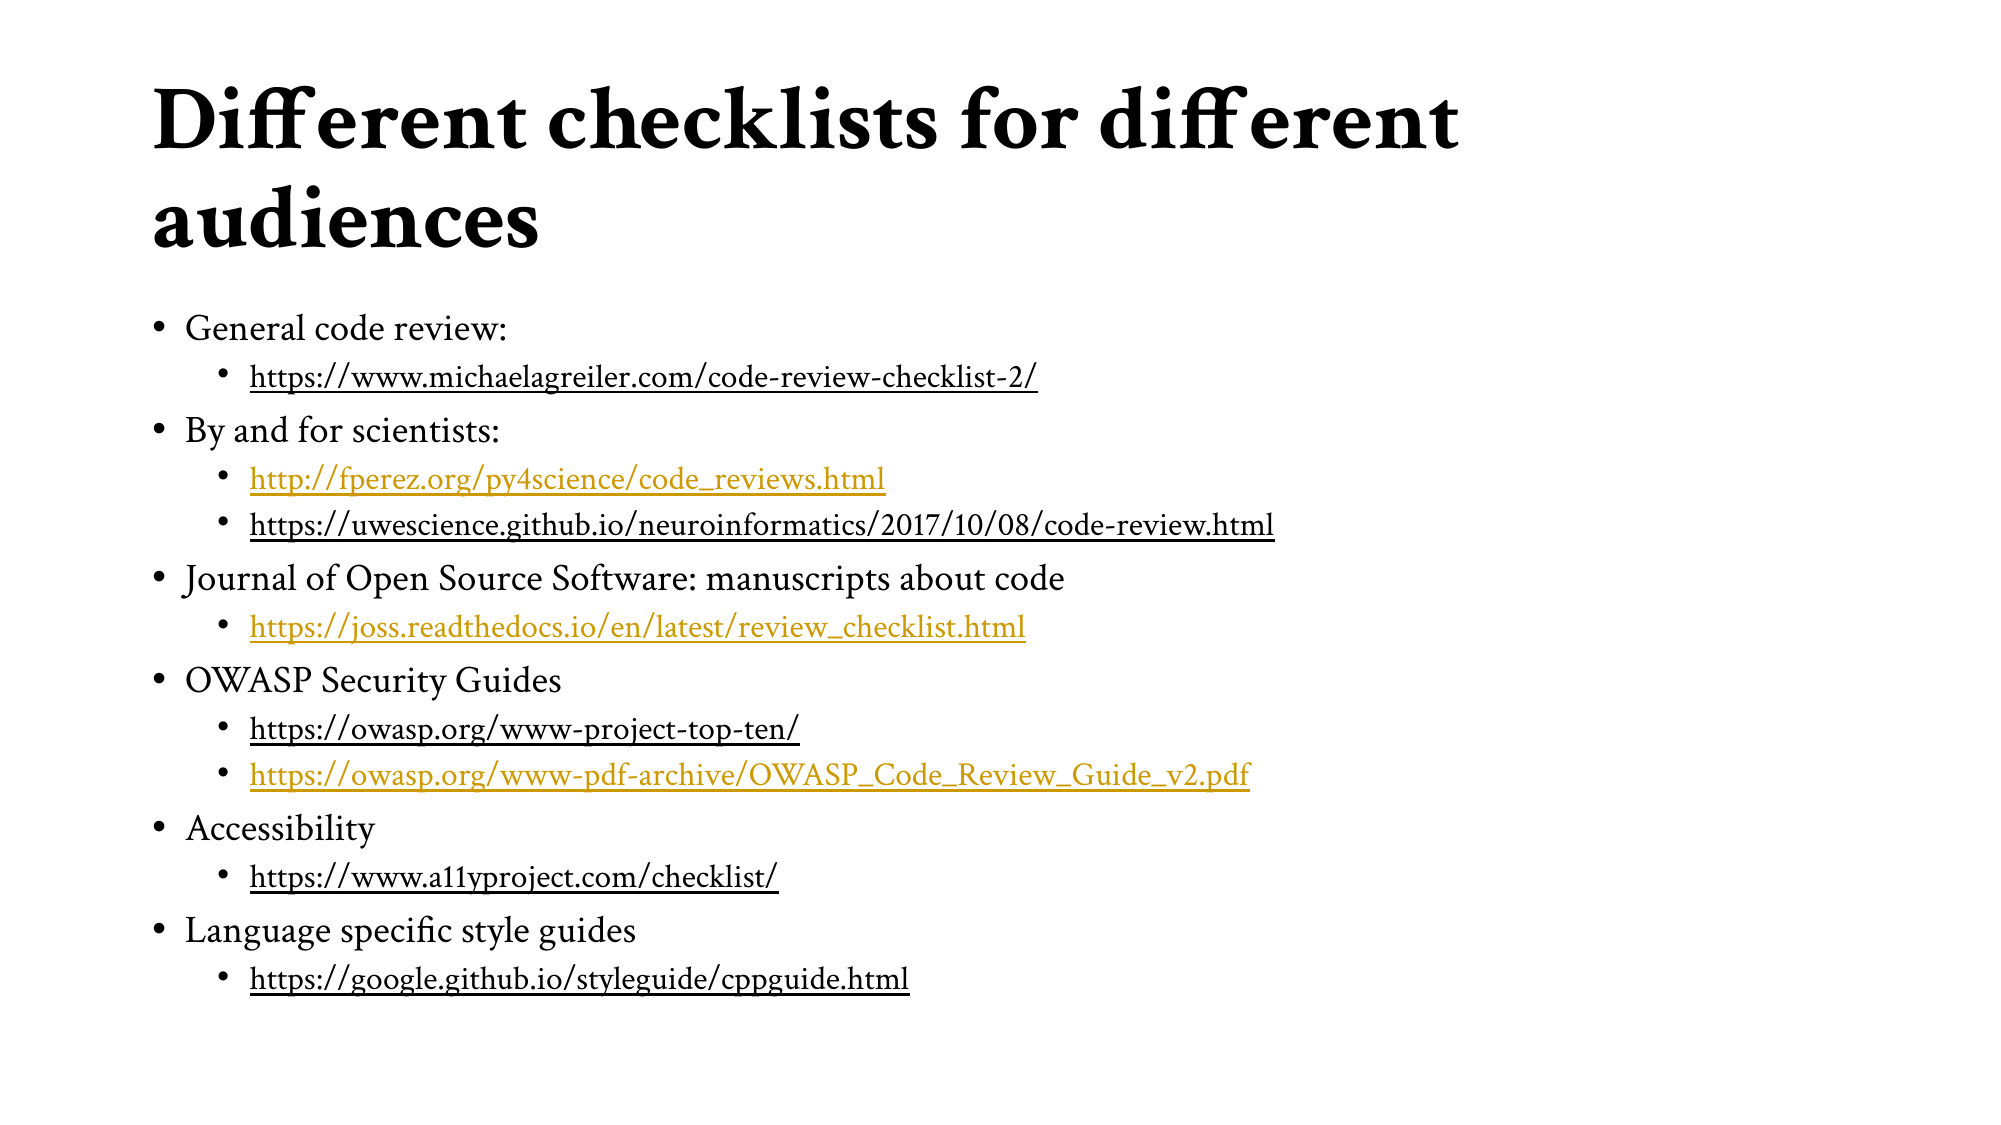

# Different checklists for different audiences
General code review:
https://www.michaelagreiler.com/code-review-checklist-2/
By and for scientists:
http://fperez.org/py4science/code_reviews.html
https://uwescience.github.io/neuroinformatics/2017/10/08/code-review.html
Journal of Open Source Software: manuscripts about code
https://joss.readthedocs.io/en/latest/review_checklist.html
OWASP Security Guides
https://owasp.org/www-project-top-ten/
https://owasp.org/www-pdf-archive/OWASP_Code_Review_Guide_v2.pdf
Accessibility
https://www.a11yproject.com/checklist/
Language specific style guides
https://google.github.io/styleguide/cppguide.html